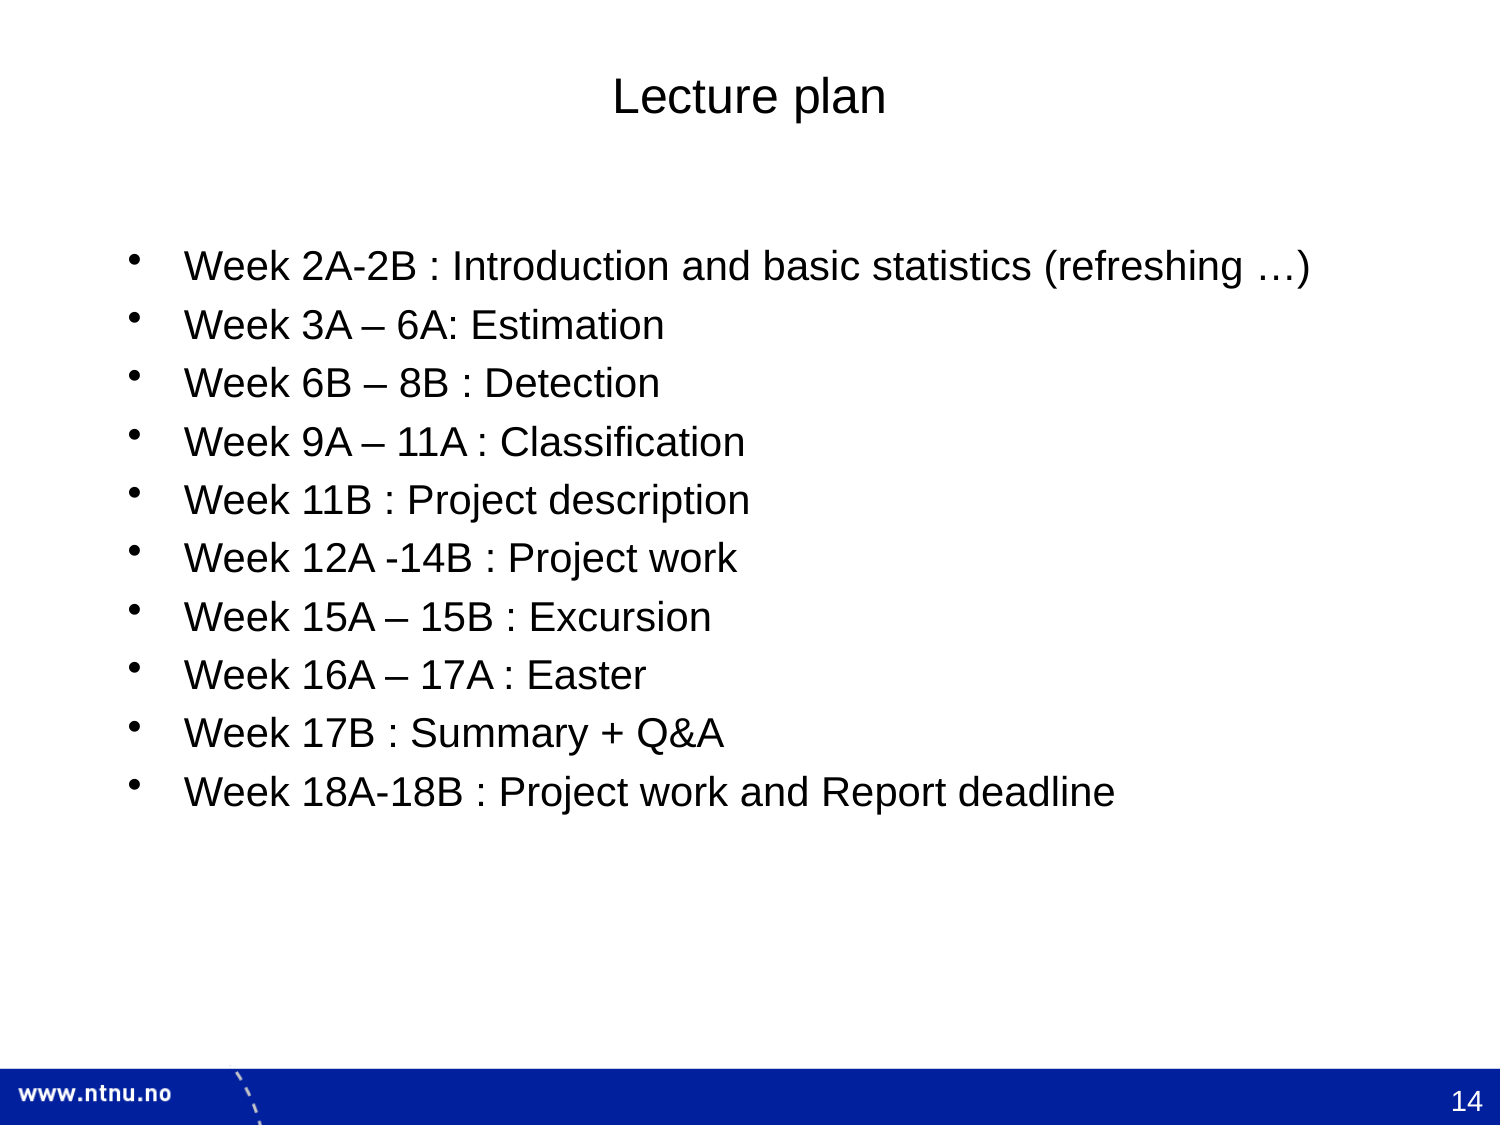

# Lecture plan
Week 2A-2B : Introduction and basic statistics (refreshing …)
Week 3A – 6A: Estimation
Week 6B – 8B : Detection
Week 9A – 11A : Classification
Week 11B : Project description
Week 12A -14B : Project work
Week 15A – 15B : Excursion
Week 16A – 17A : Easter
Week 17B : Summary + Q&A
Week 18A-18B : Project work and Report deadline